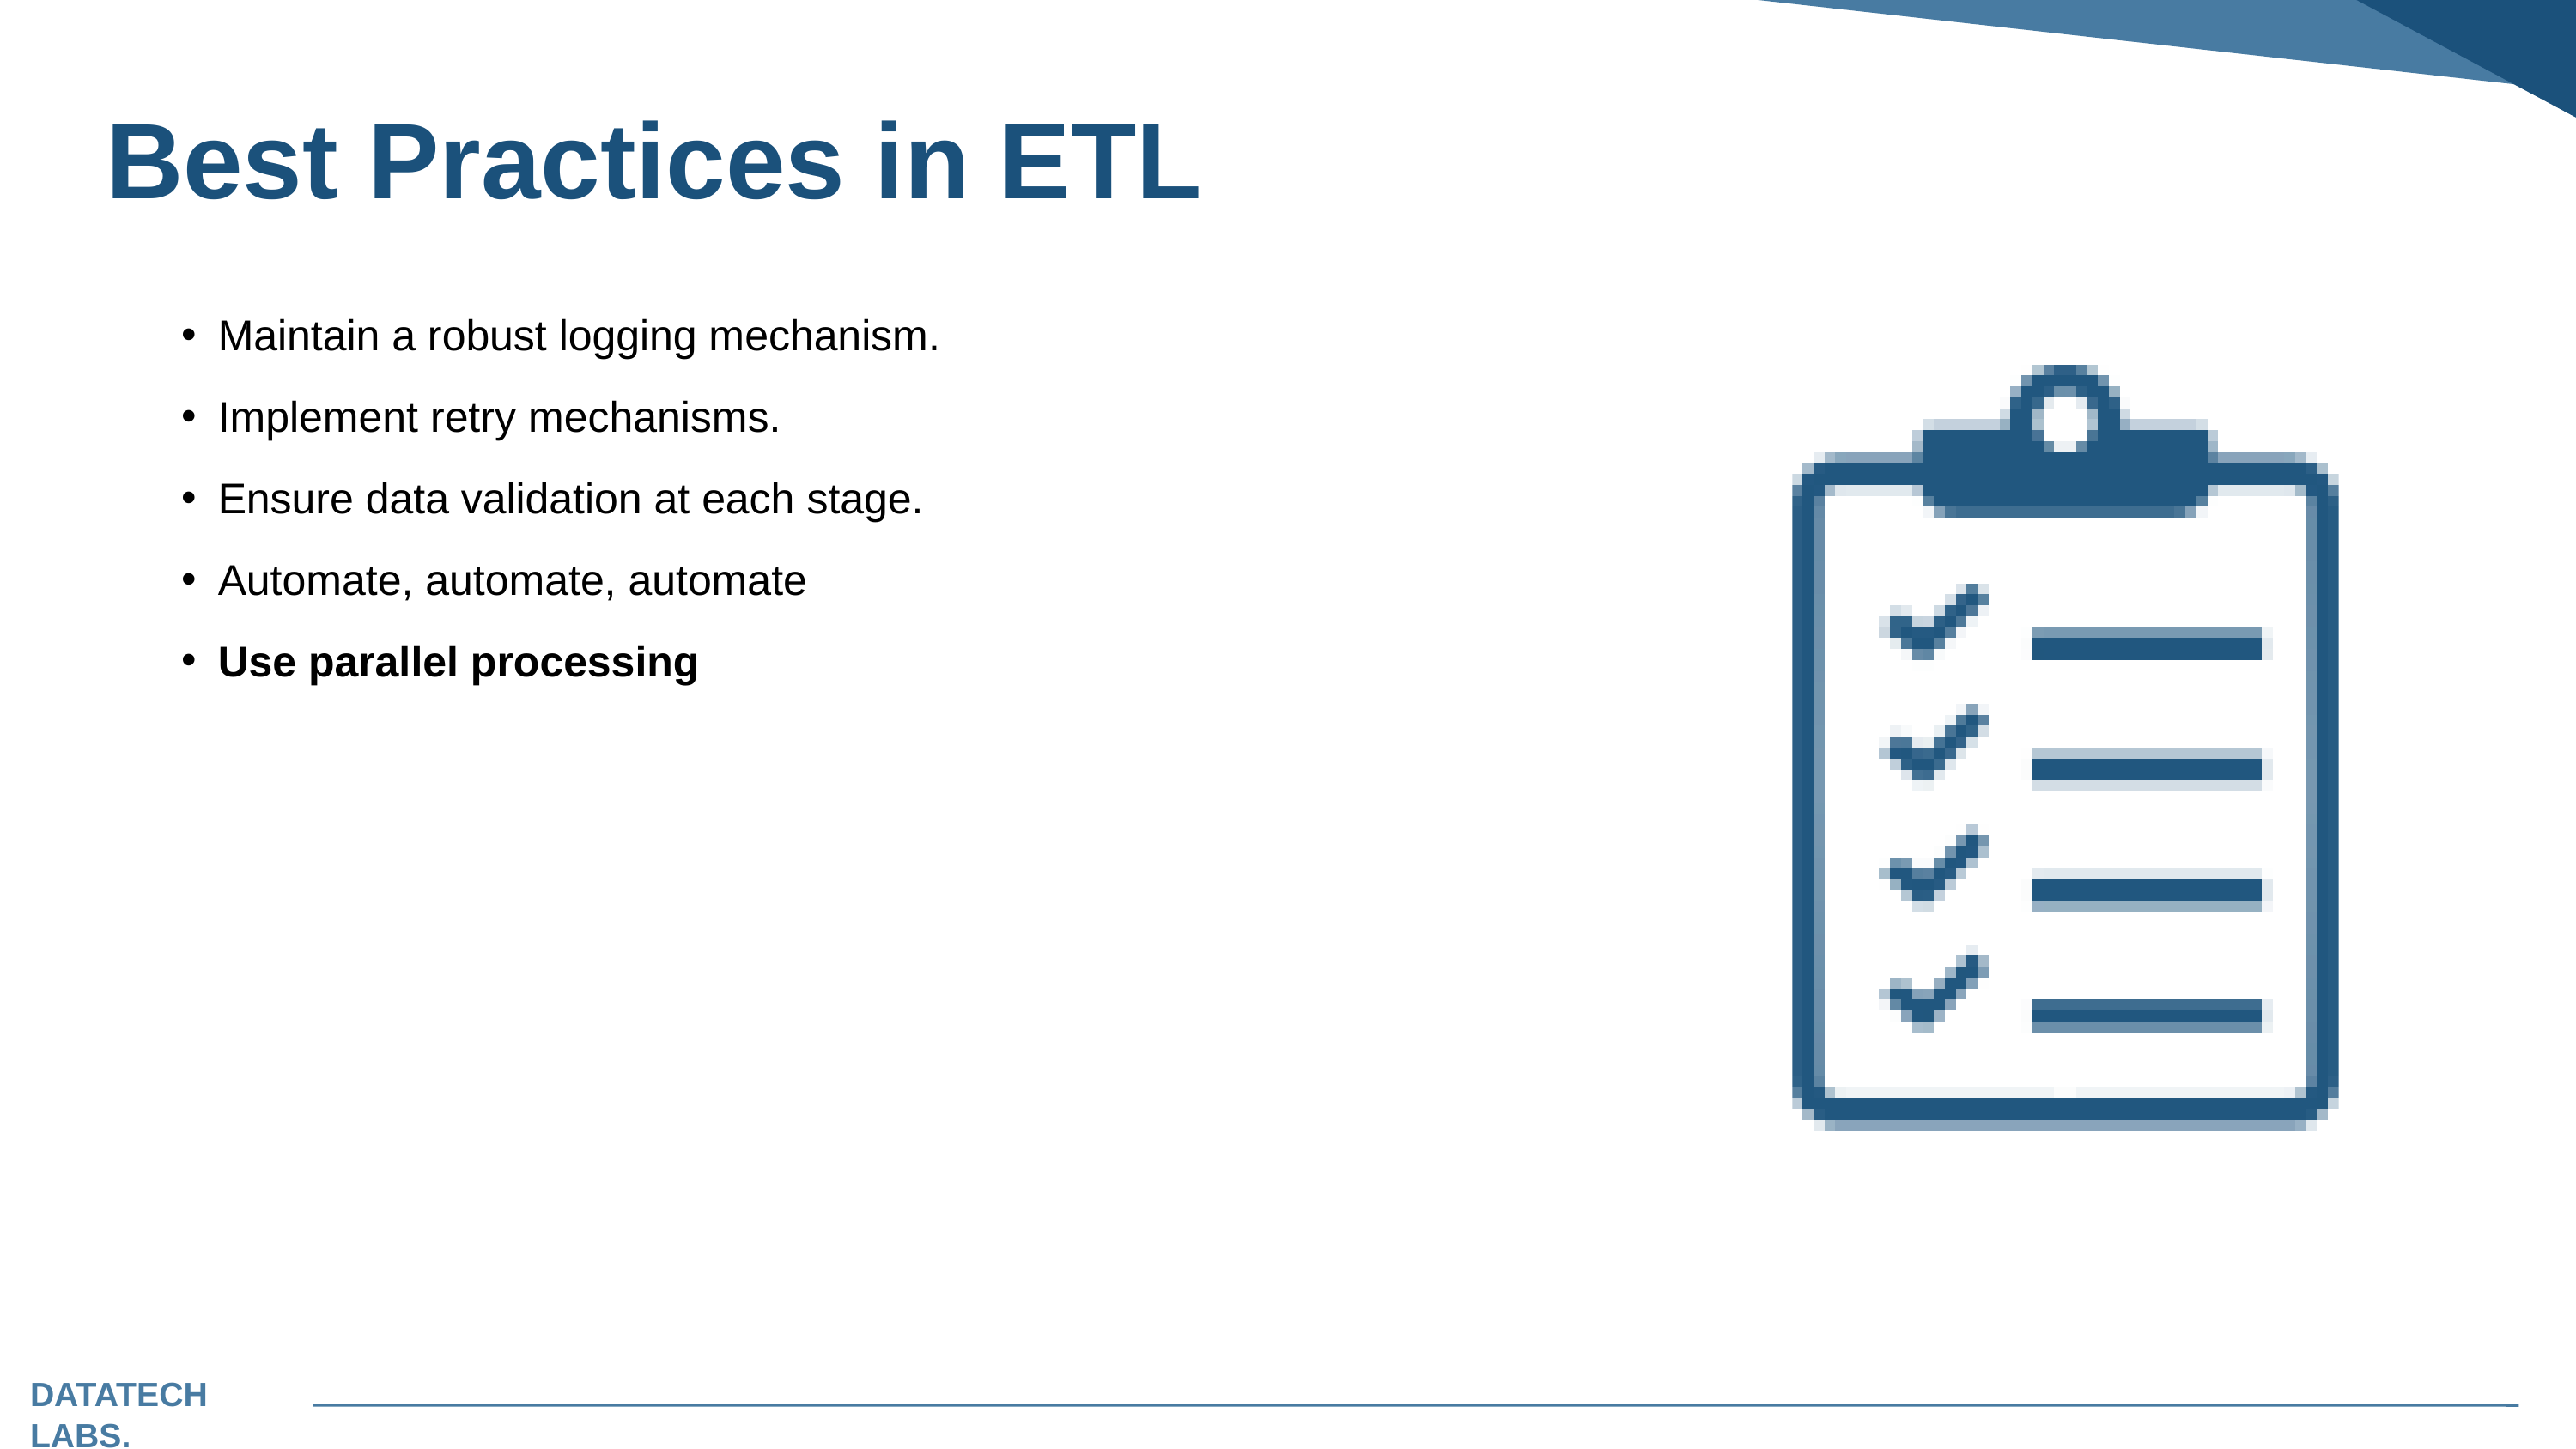

Best Practices in ETL
Maintain a robust logging mechanism.
Implement retry mechanisms.
Ensure data validation at each stage.
Automate, automate, automate
Use parallel processing

DATATECH LABS.